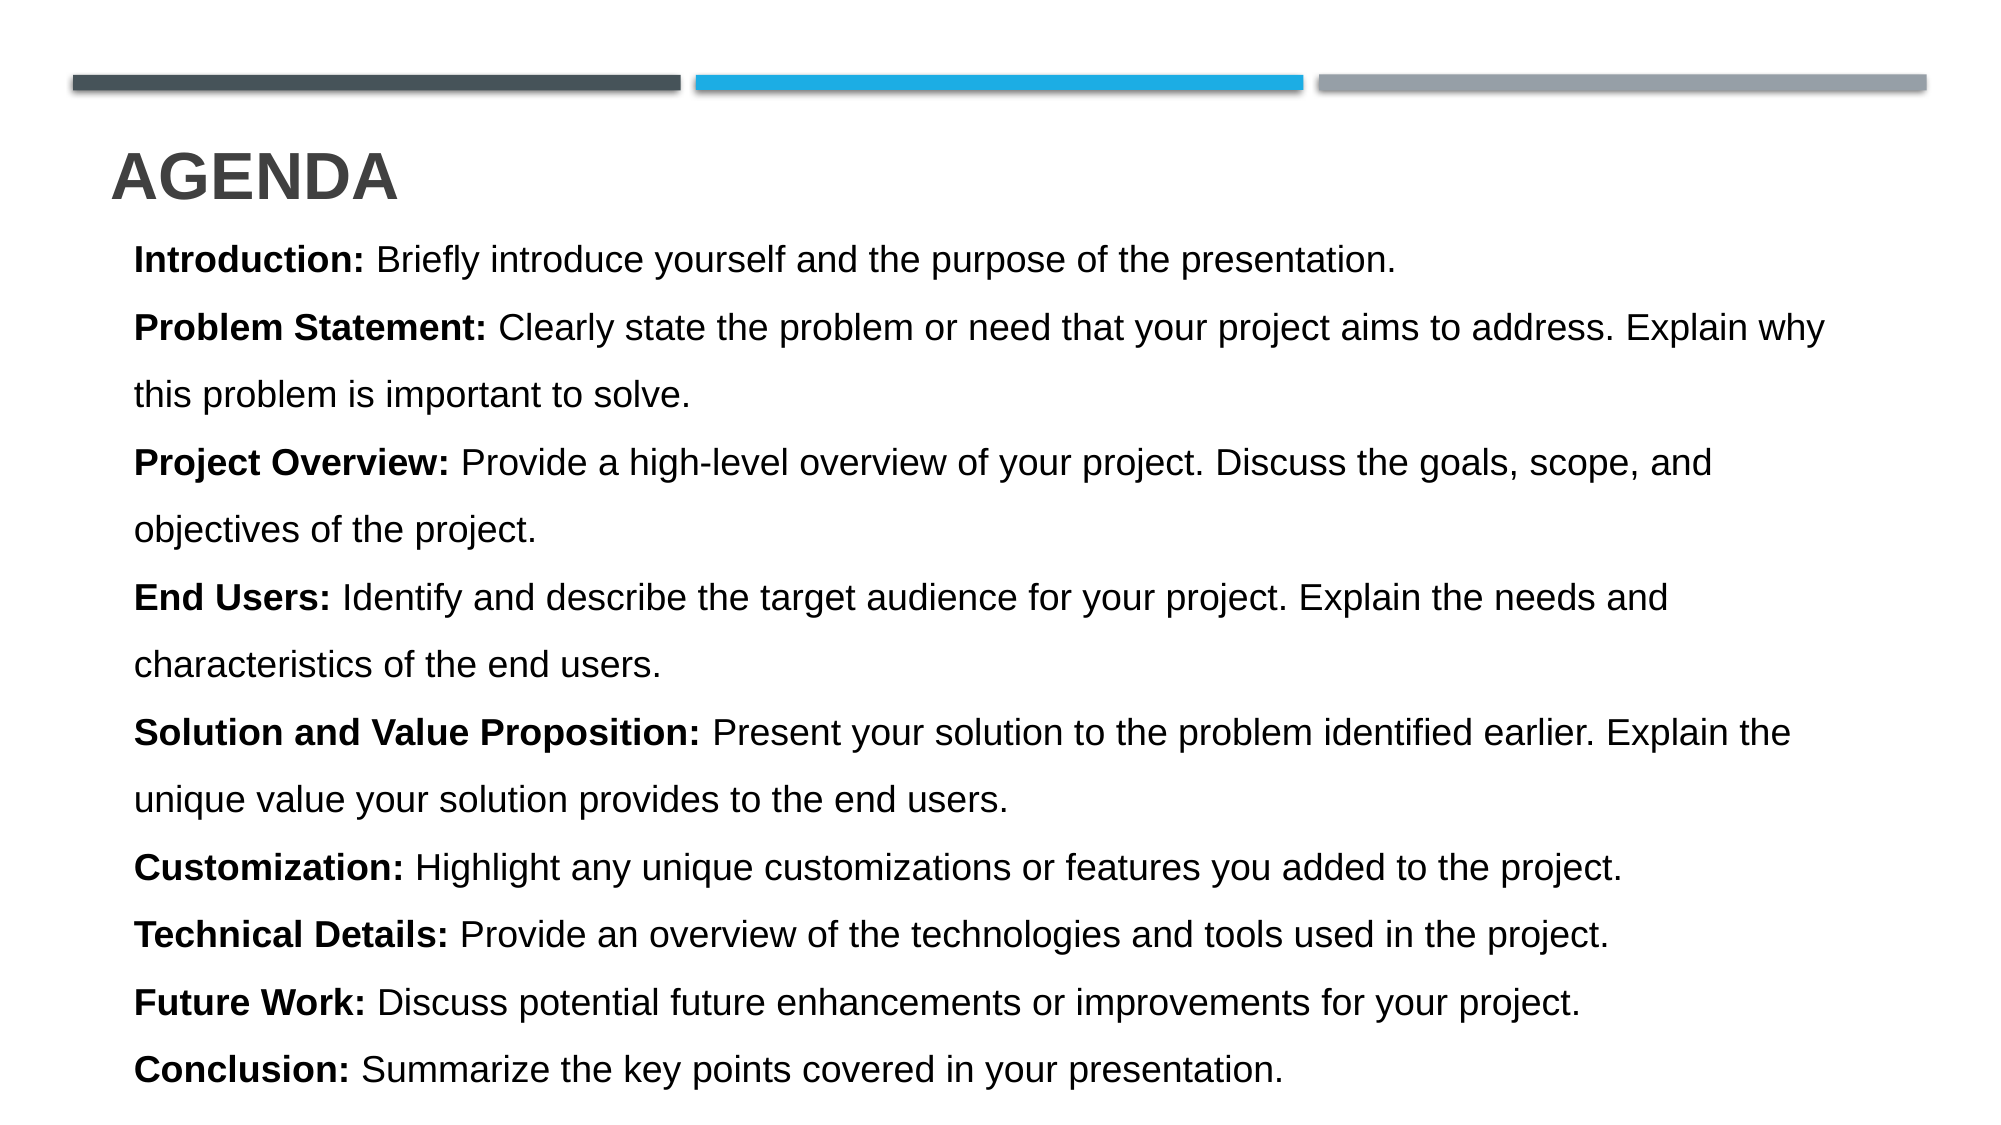

# AGENDA
Introduction: Briefly introduce yourself and the purpose of the presentation.
Problem Statement: Clearly state the problem or need that your project aims to address. Explain why this problem is important to solve.
Project Overview: Provide a high-level overview of your project. Discuss the goals, scope, and objectives of the project.
End Users: Identify and describe the target audience for your project. Explain the needs and characteristics of the end users.
Solution and Value Proposition: Present your solution to the problem identified earlier. Explain the unique value your solution provides to the end users.
Customization: Highlight any unique customizations or features you added to the project.
Technical Details: Provide an overview of the technologies and tools used in the project.
Future Work: Discuss potential future enhancements or improvements for your project.
Conclusion: Summarize the key points covered in your presentation.